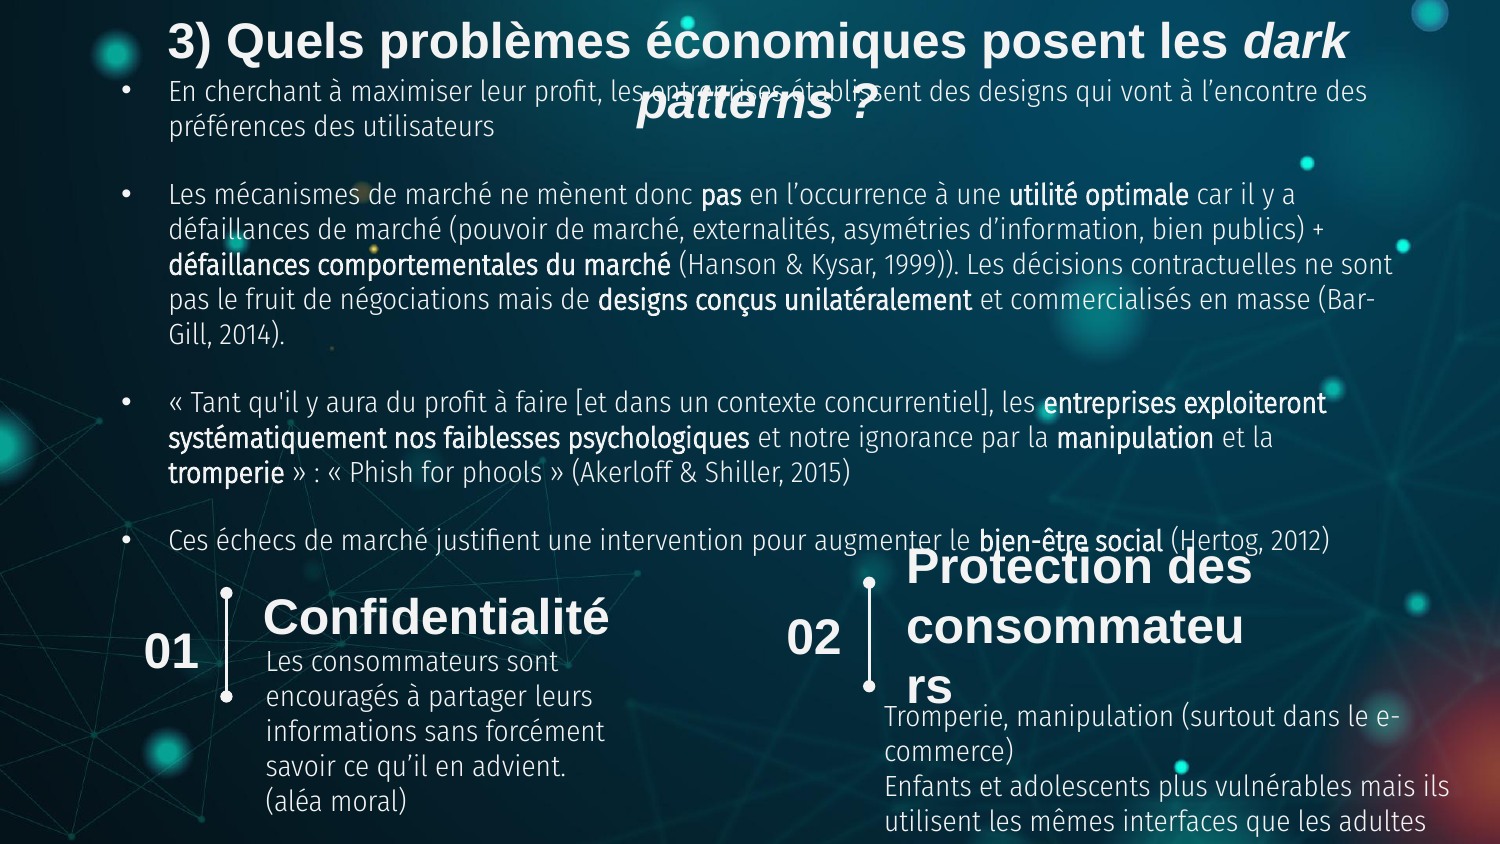

3) Quels problèmes économiques posent les dark patterns ?
En cherchant à maximiser leur profit, les entreprises établissent des designs qui vont à l’encontre des préférences des utilisateurs
Les mécanismes de marché ne mènent donc pas en l’occurrence à une utilité optimale car il y a défaillances de marché (pouvoir de marché, externalités, asymétries d’information, bien publics) + défaillances comportementales du marché (Hanson & Kysar, 1999)). Les décisions contractuelles ne sont pas le fruit de négociations mais de designs conçus unilatéralement et commercialisés en masse (Bar-Gill, 2014).
« Tant qu'il y aura du profit à faire [et dans un contexte concurrentiel], les entreprises exploiteront systématiquement nos faiblesses psychologiques et notre ignorance par la manipulation et la tromperie » : « Phish for phools » (Akerloff & Shiller, 2015)
Ces échecs de marché justifient une intervention pour augmenter le bien-être social (Hertog, 2012)

# Confidentialité
Protection des consommateurs
02
01
Les consommateurs sont encouragés à partager leurs informations sans forcément savoir ce qu’il en advient. (aléa moral)
Tromperie, manipulation (surtout dans le e-commerce)
Enfants et adolescents plus vulnérables mais ils utilisent les mêmes interfaces que les adultes